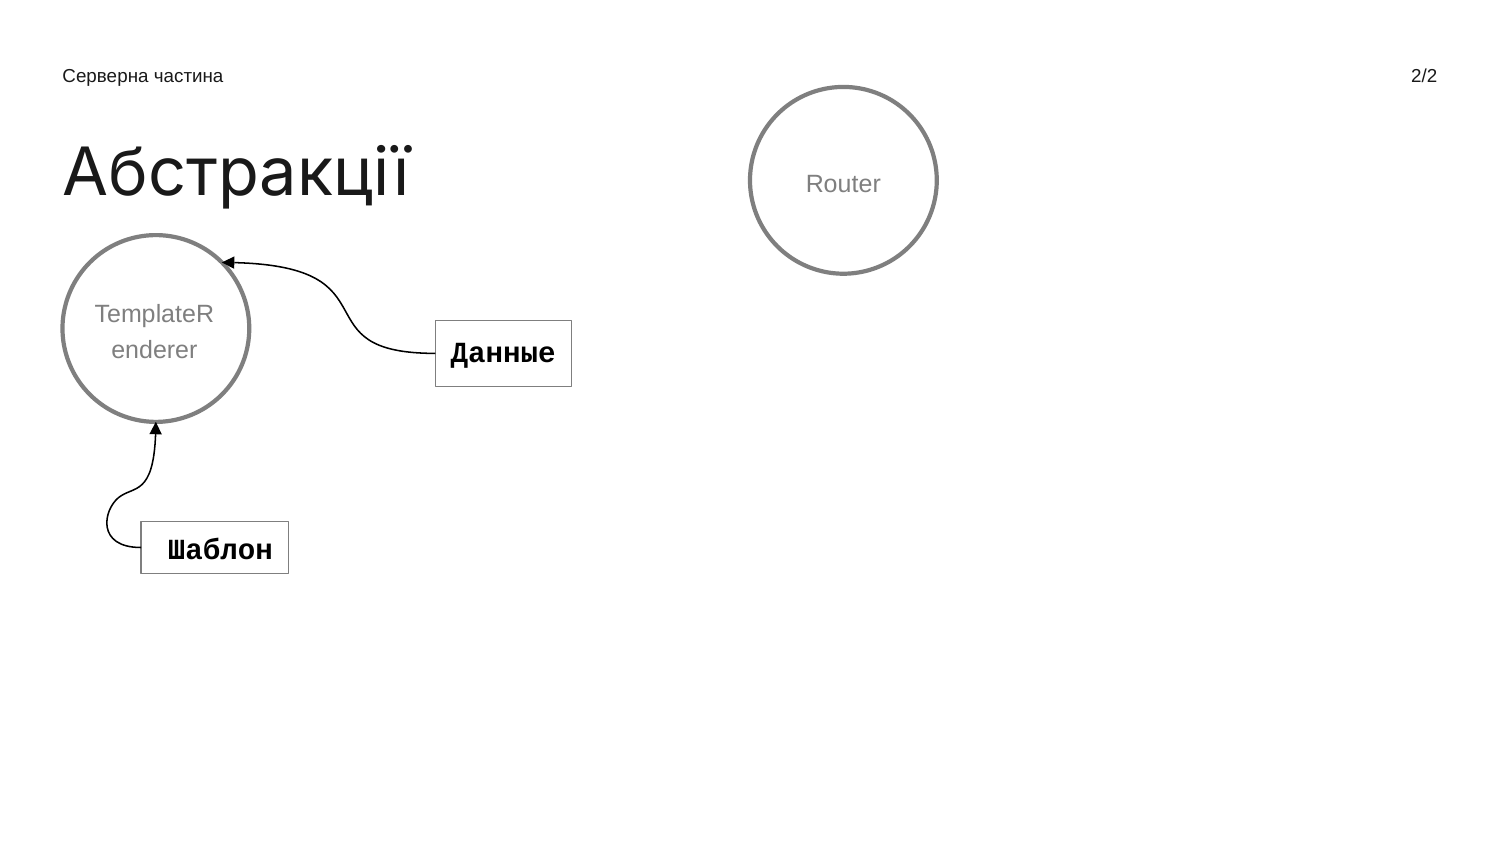

Серверна частина
2/2

Router
Абстракції

TemplateRenderer

Данные

Шаблон